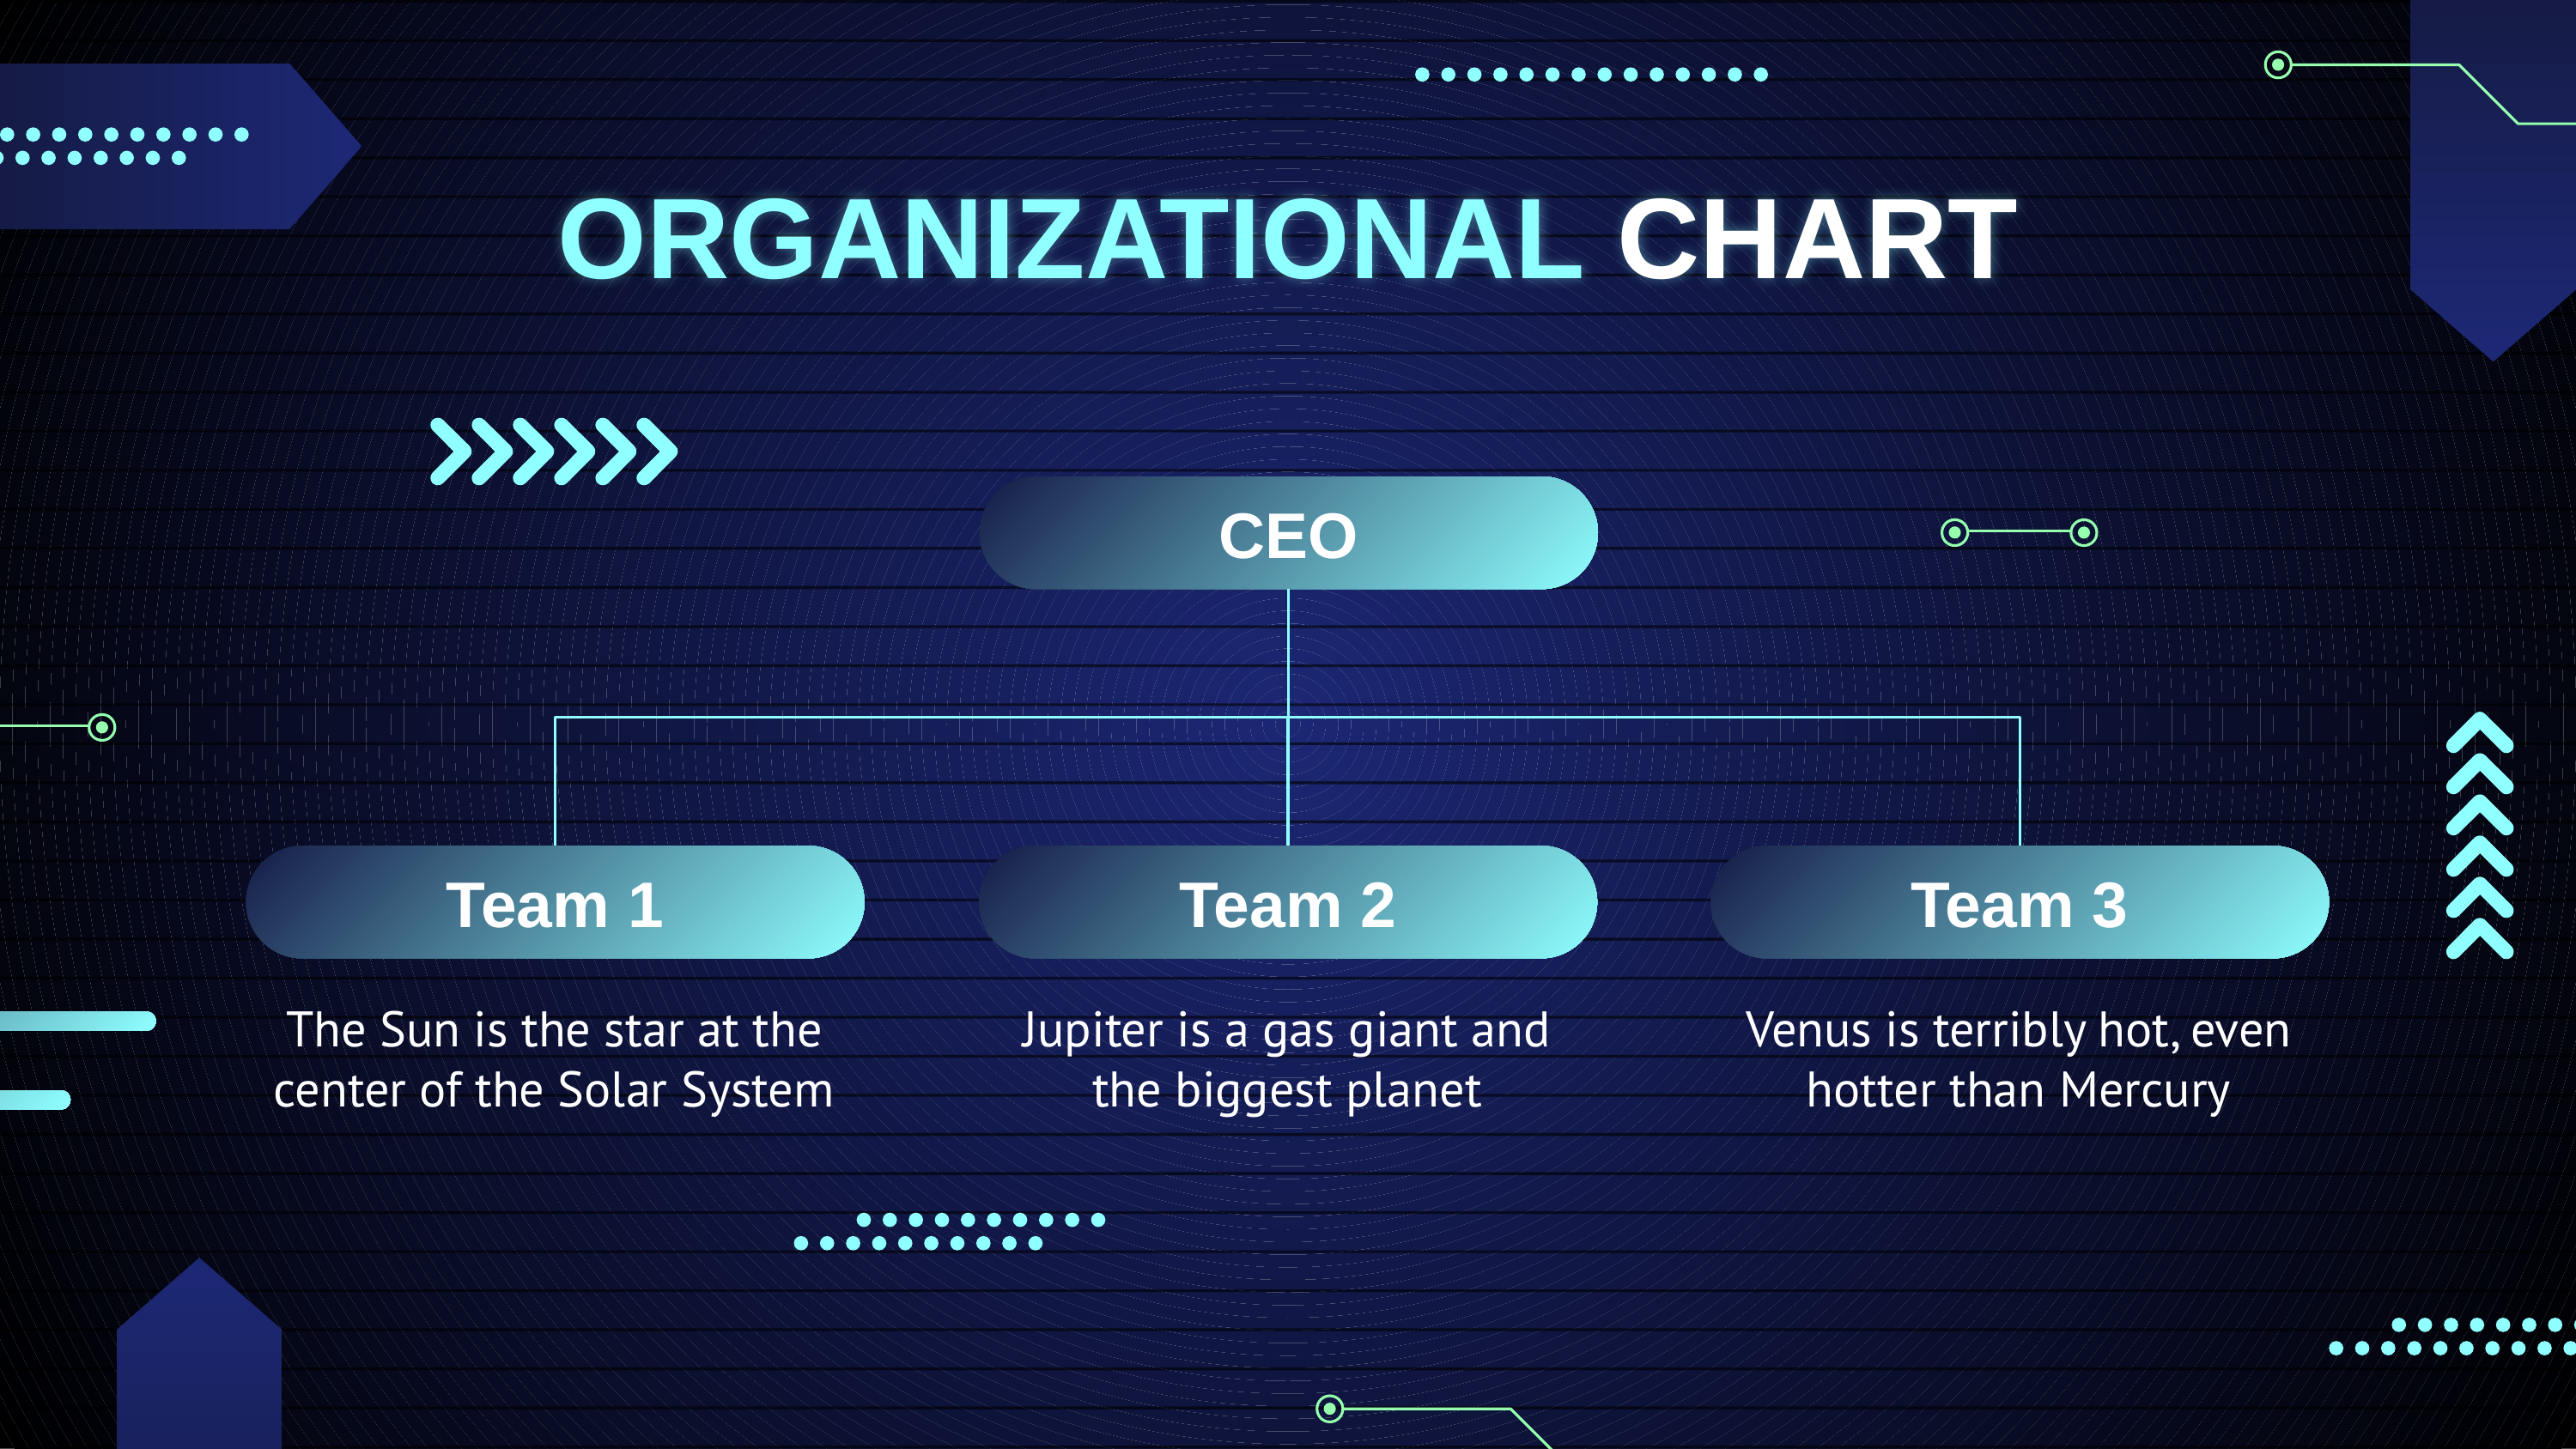

# ORGANIZATIONAL CHART

CEO
Team 1
Team 2
Team 3
The Sun is the star at the center of the Solar System
Jupiter is a gas giant and the biggest planet
Venus is terribly hot, even hotter than Mercury